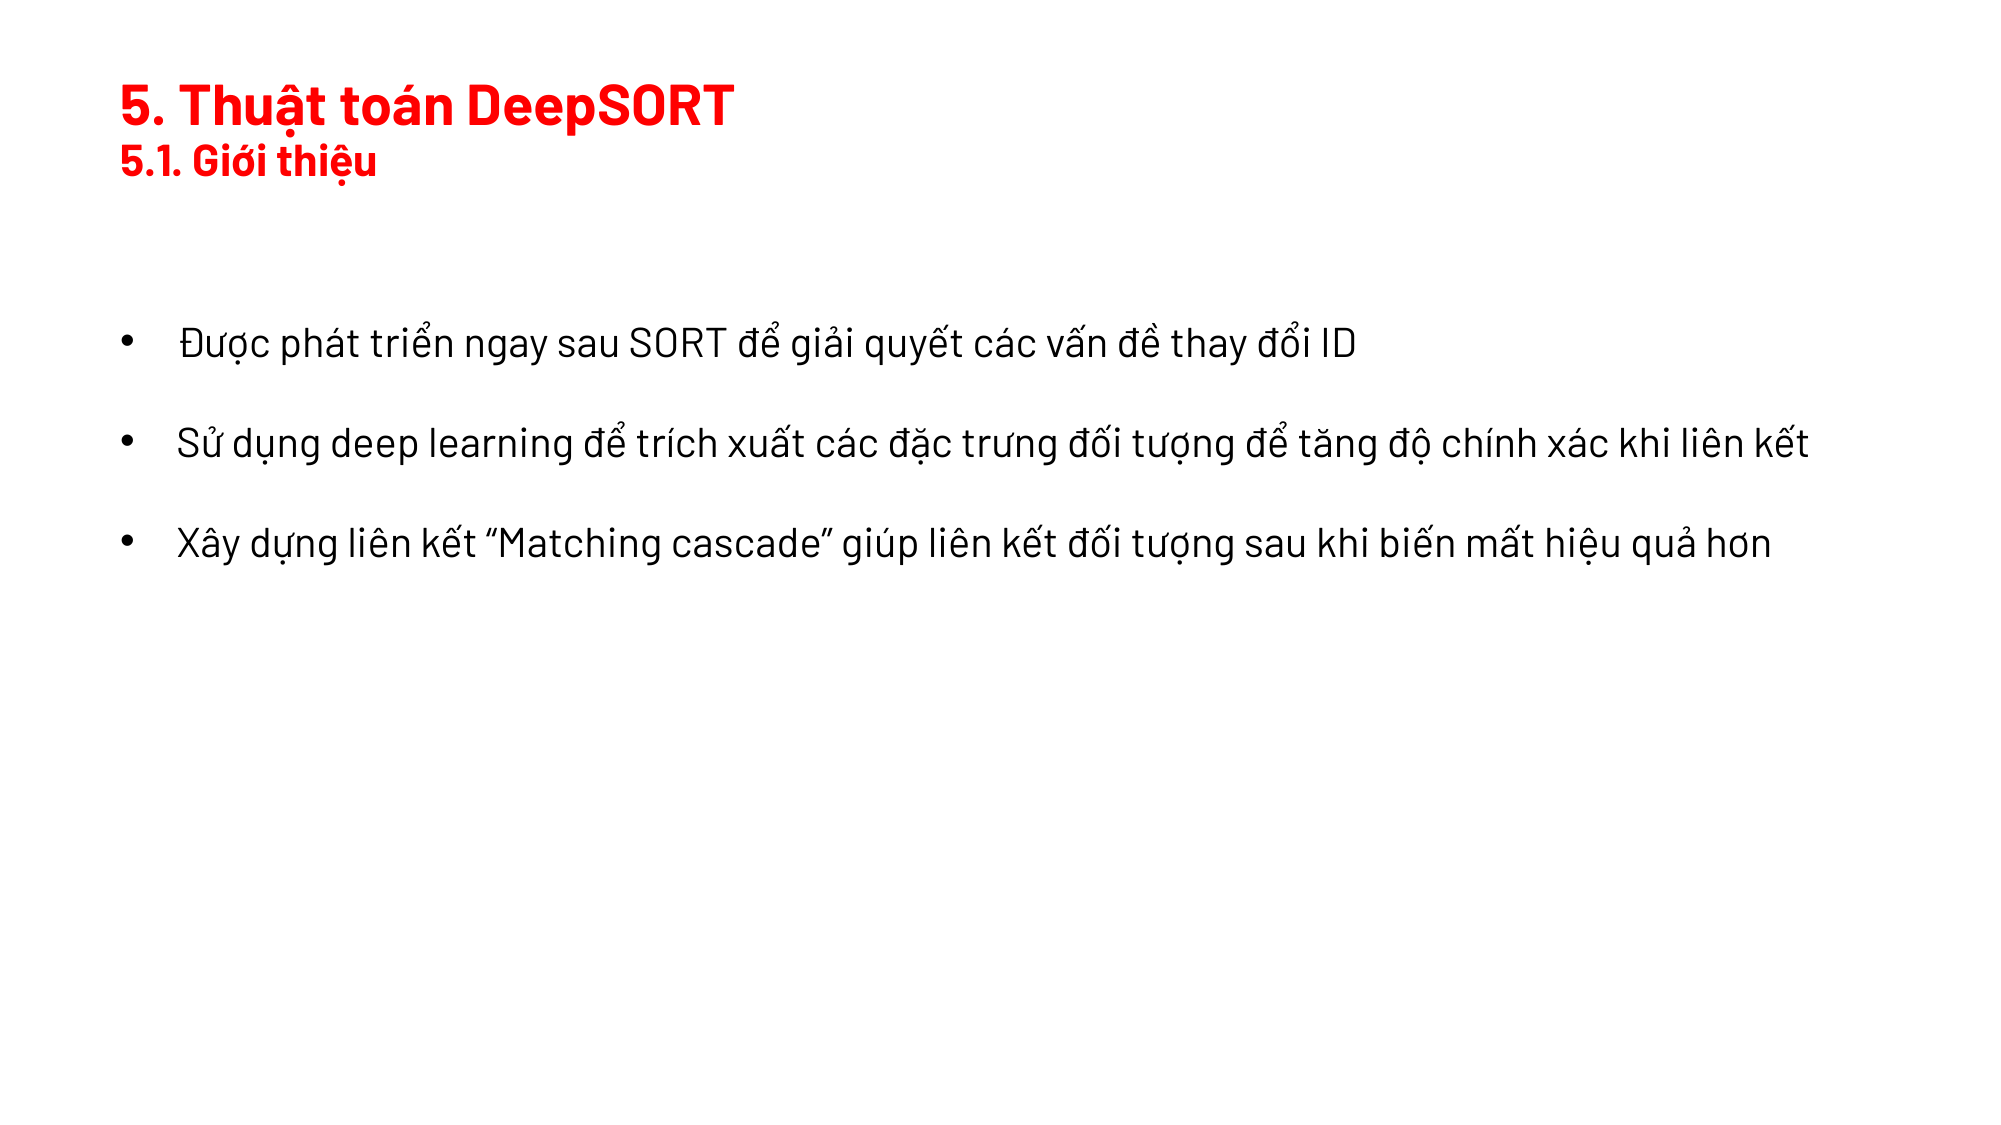

# 5. Thuật toán DeepSORT 5.1. Giới thiệu
Được phát triển ngay sau SORT để giải quyết các vấn đề thay đổi ID
Sử dụng deep learning để trích xuất các đặc trưng đối tượng để tăng độ chính xác khi liên kết
Xây dựng liên kết “Matching cascade” giúp liên kết đối tượng sau khi biến mất hiệu quả hơn